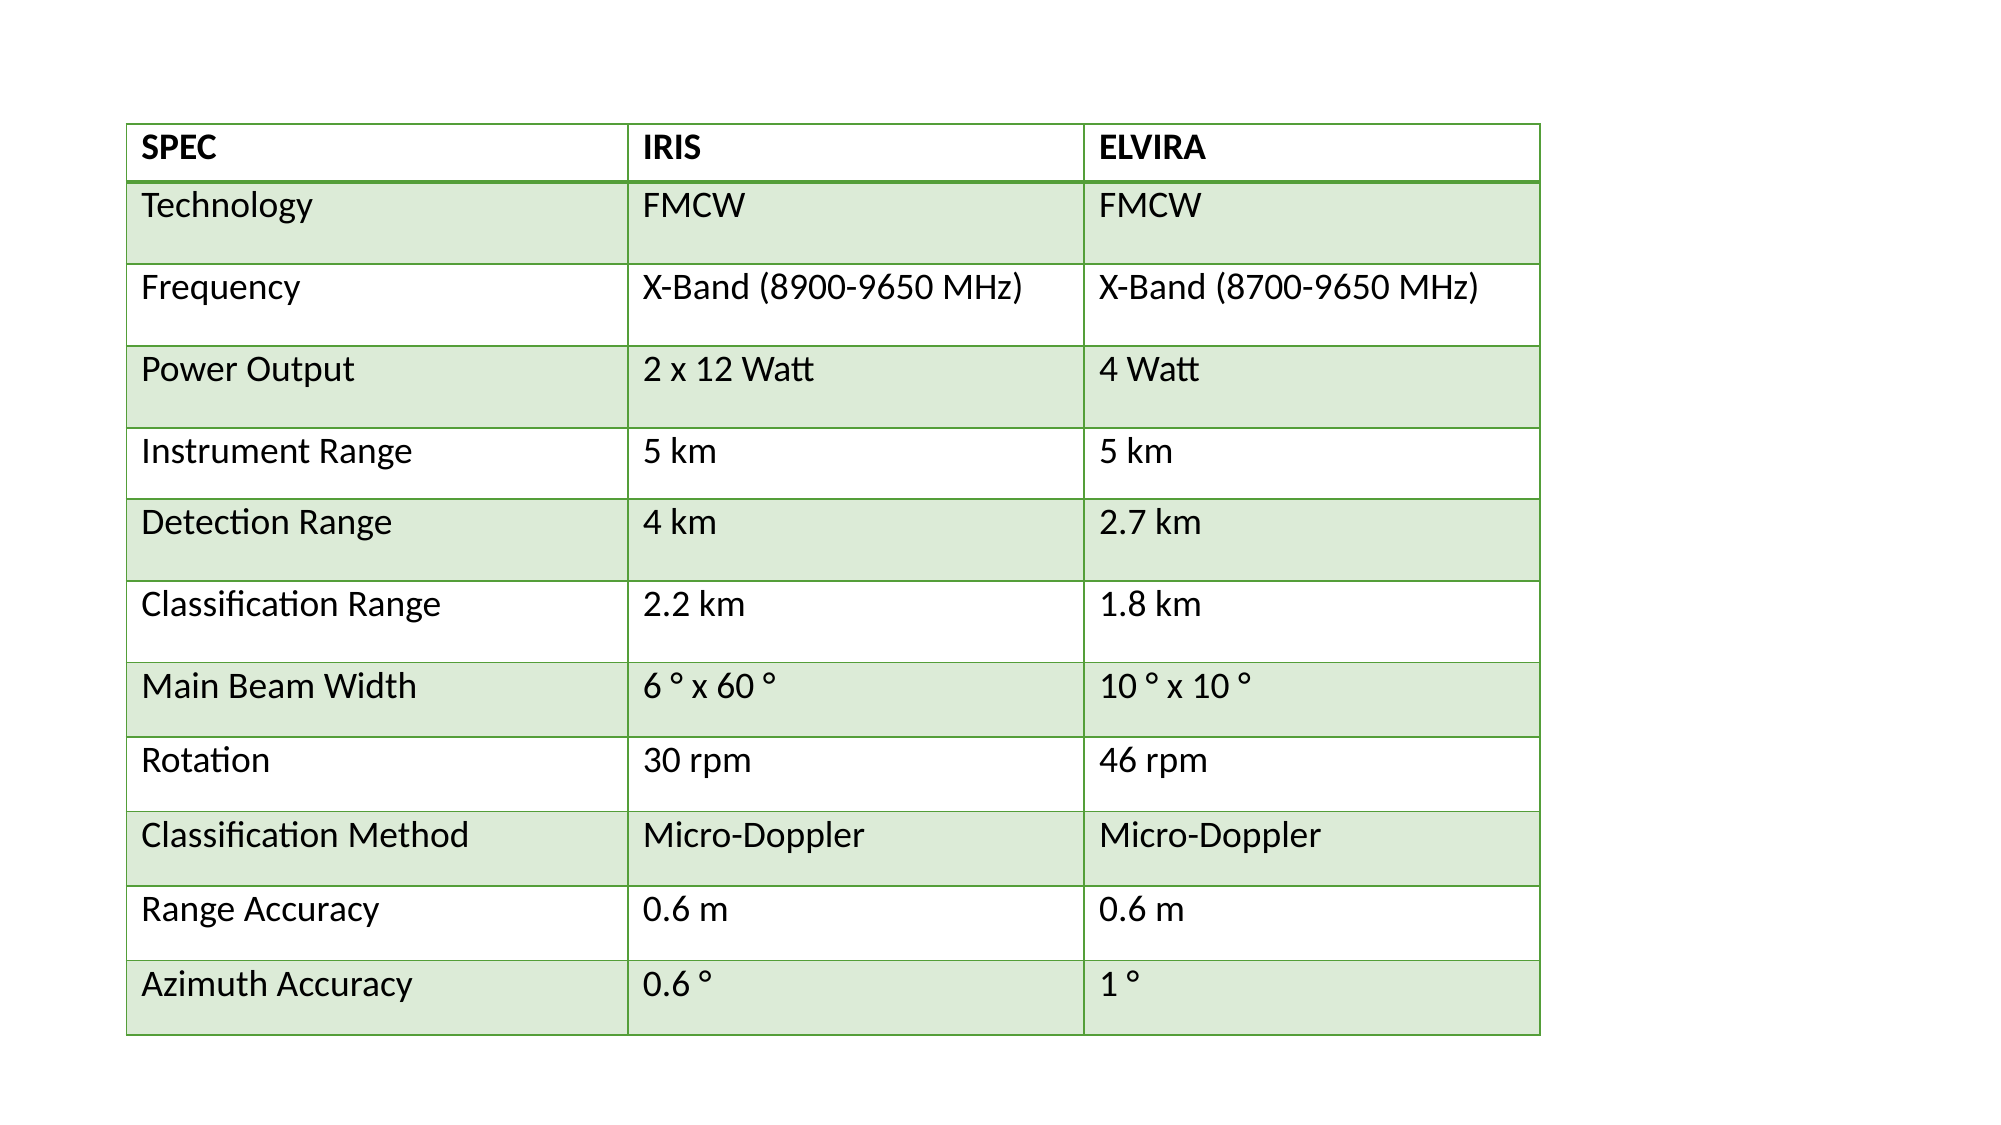

| SPEC | IRIS | ELVIRA |
| --- | --- | --- |
| Technology | FMCW | FMCW |
| Frequency | X-Band (8900-9650 MHz) | X-Band (8700-9650 MHz) |
| Power Output | 2 x 12 Watt | 4 Watt |
| Instrument Range | 5 km | 5 km |
| Detection Range | 4 km | 2.7 km |
| Classification Range | 2.2 km | 1.8 km |
| Main Beam Width | 6 ° x 60 ° | 10 ° x 10 ° |
| Rotation | 30 rpm | 46 rpm |
| Classification Method | Micro-Doppler | Micro-Doppler |
| Range Accuracy | 0.6 m | 0.6 m |
| Azimuth Accuracy | 0.6 ° | 1 ° |